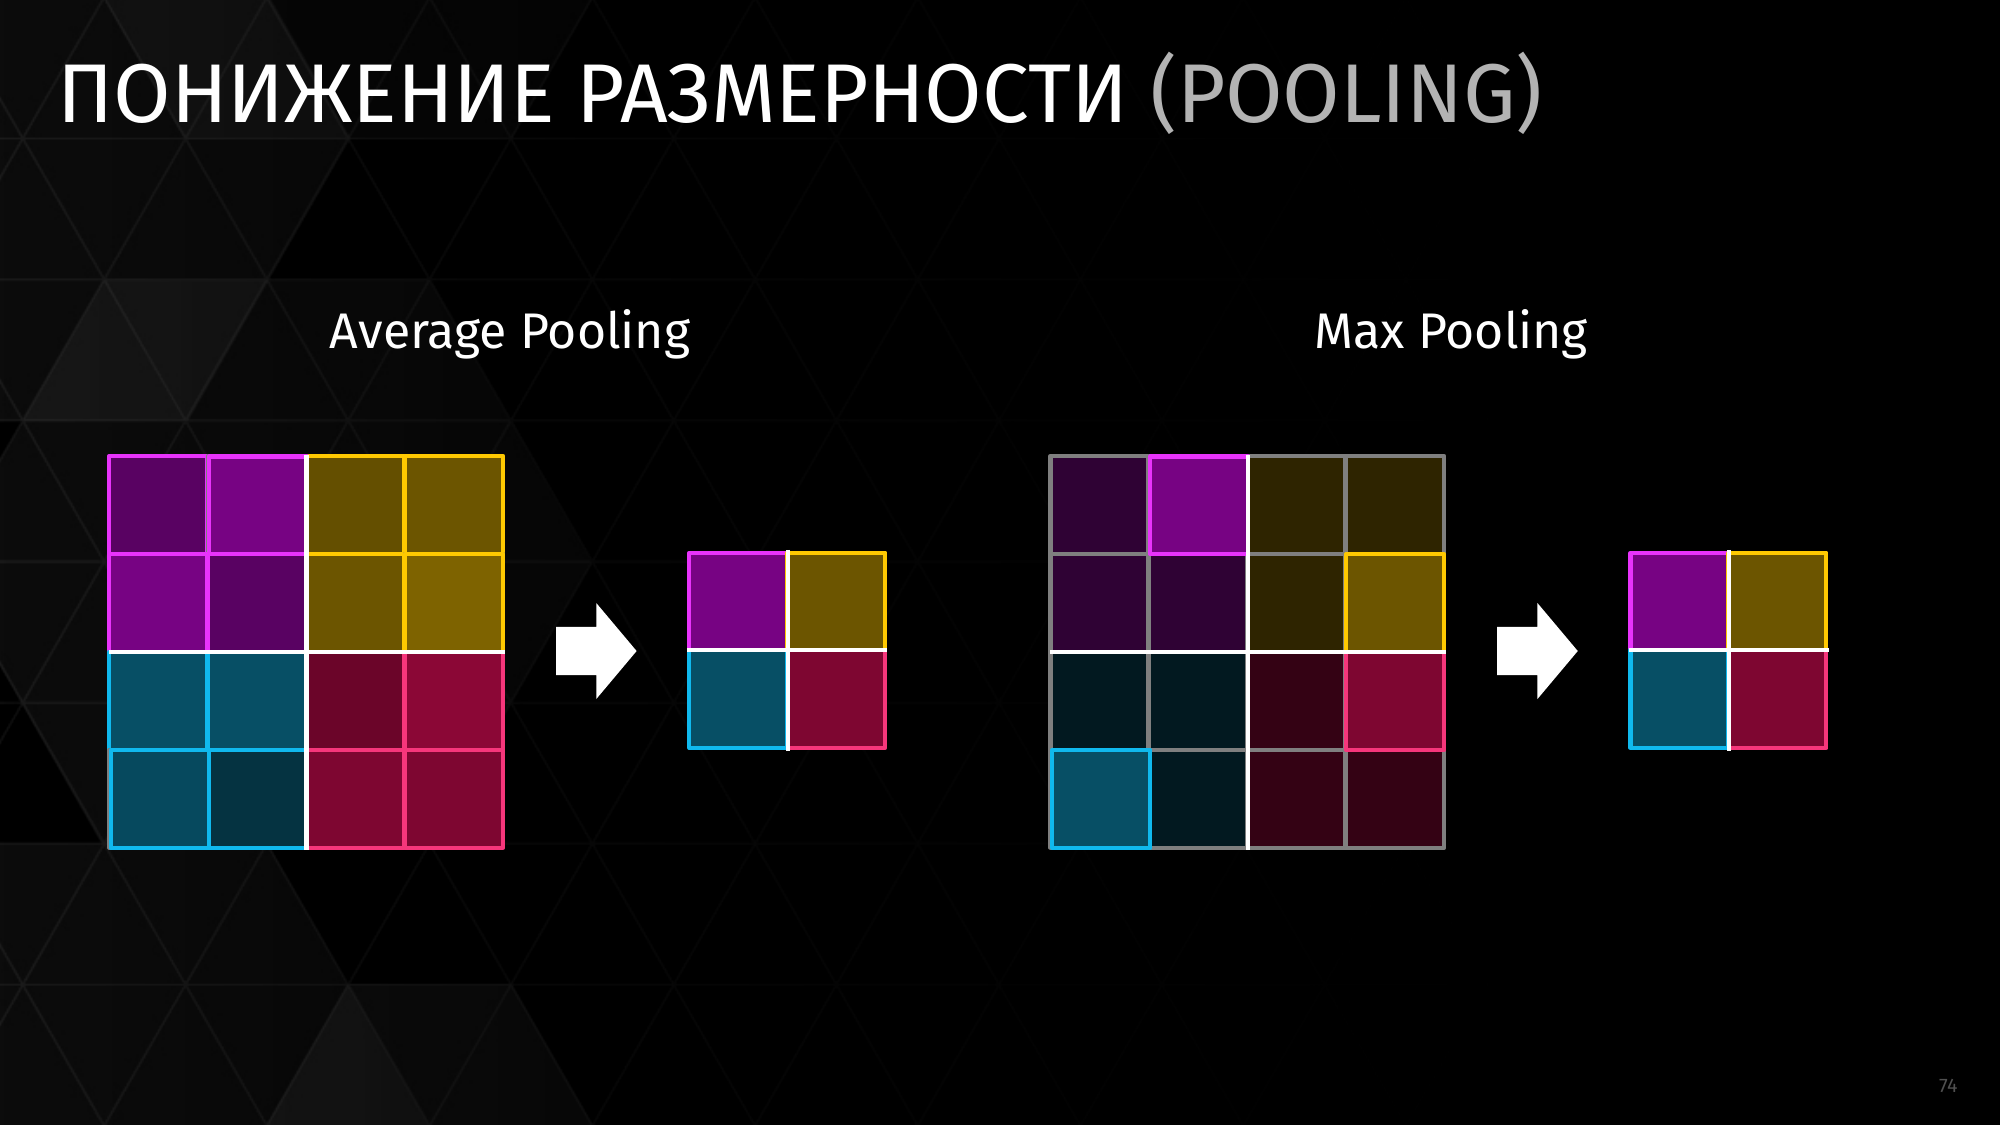

# ПОНИЖЕНИЕ РАЗМЕРНОСТИ (POOLING)
Average Pooling

Max Pooling